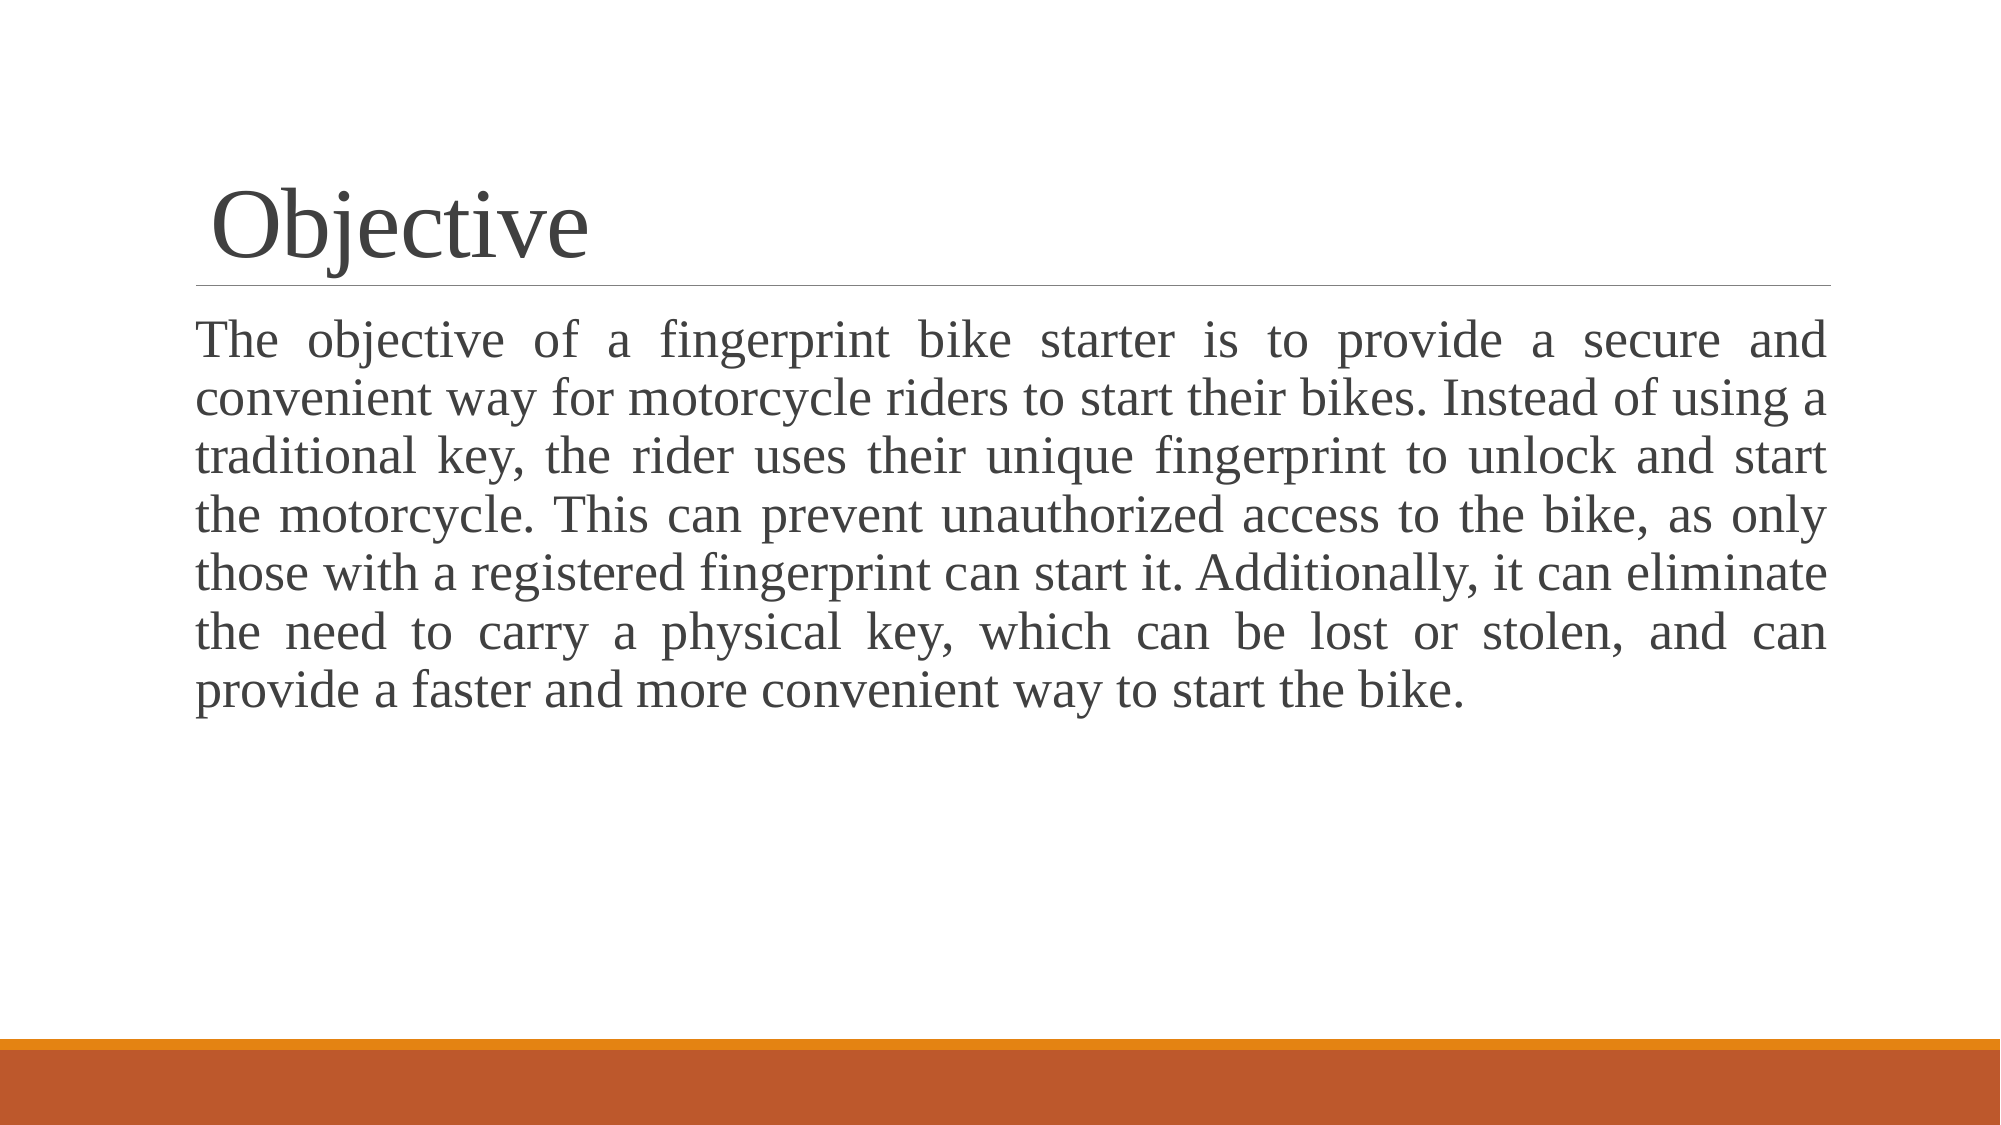

# Objective
The objective of a fingerprint bike starter is to provide a secure and convenient way for motorcycle riders to start their bikes. Instead of using a traditional key, the rider uses their unique fingerprint to unlock and start the motorcycle. This can prevent unauthorized access to the bike, as only those with a registered fingerprint can start it. Additionally, it can eliminate the need to carry a physical key, which can be lost or stolen, and can provide a faster and more convenient way to start the bike.